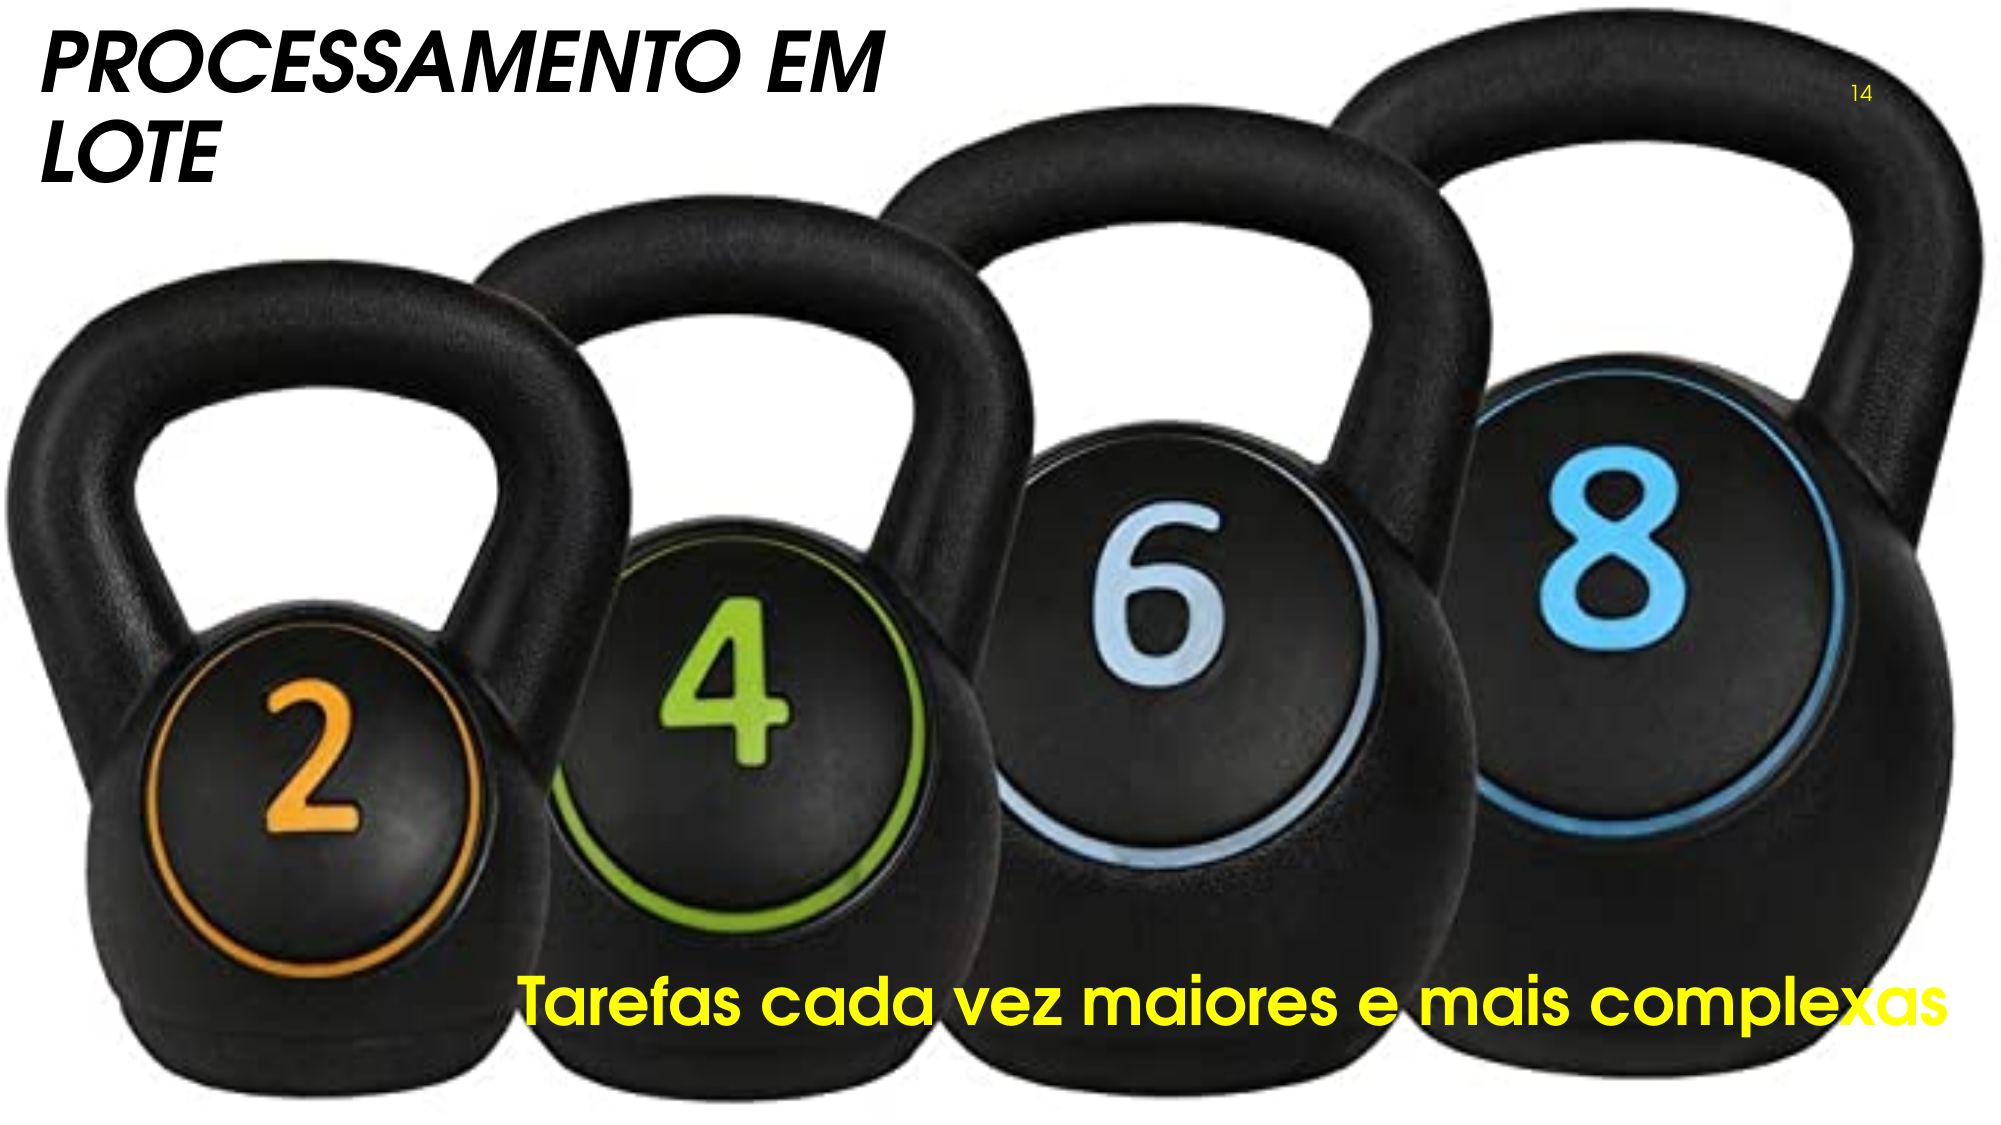

# Processamento em lote
14
Tarefas cada vez maiores e mais complexas